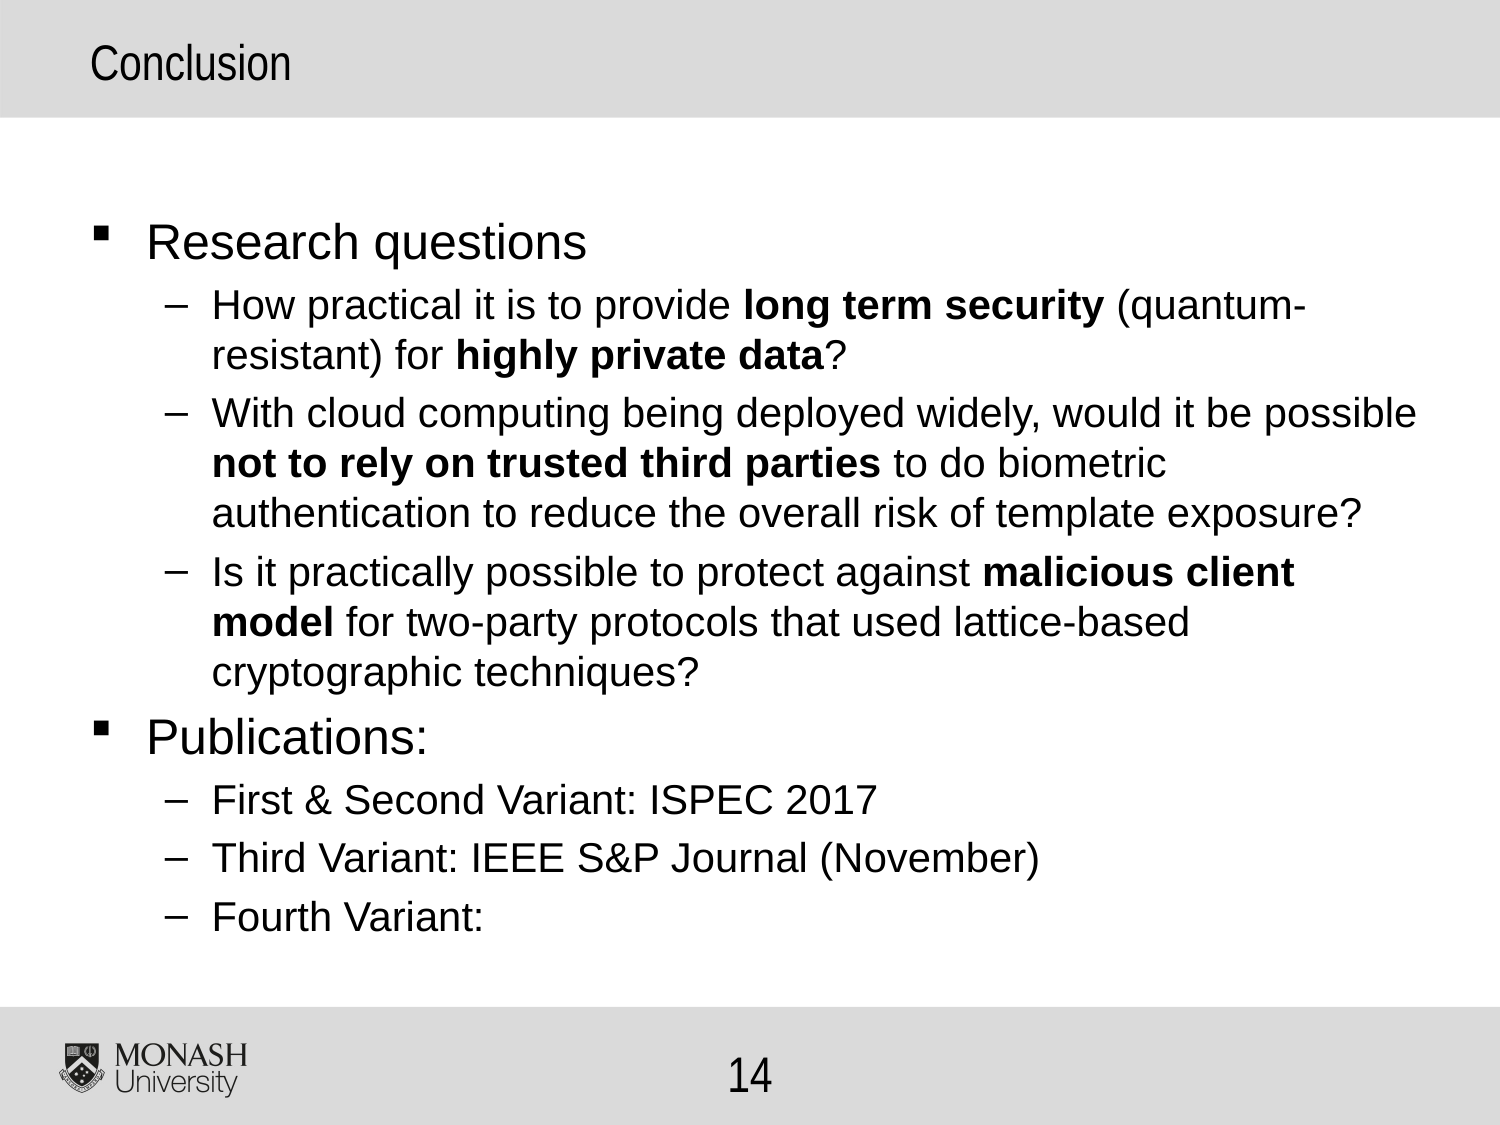

# Conclusion
Research questions
How practical it is to provide long term security (quantum-resistant) for highly private data?
With cloud computing being deployed widely, would it be possible not to rely on trusted third parties to do biometric authentication to reduce the overall risk of template exposure?
Is it practically possible to protect against malicious client model for two-party protocols that used lattice-based cryptographic techniques?
Publications:
First & Second Variant: ISPEC 2017
Third Variant: IEEE S&P Journal (November)
Fourth Variant: